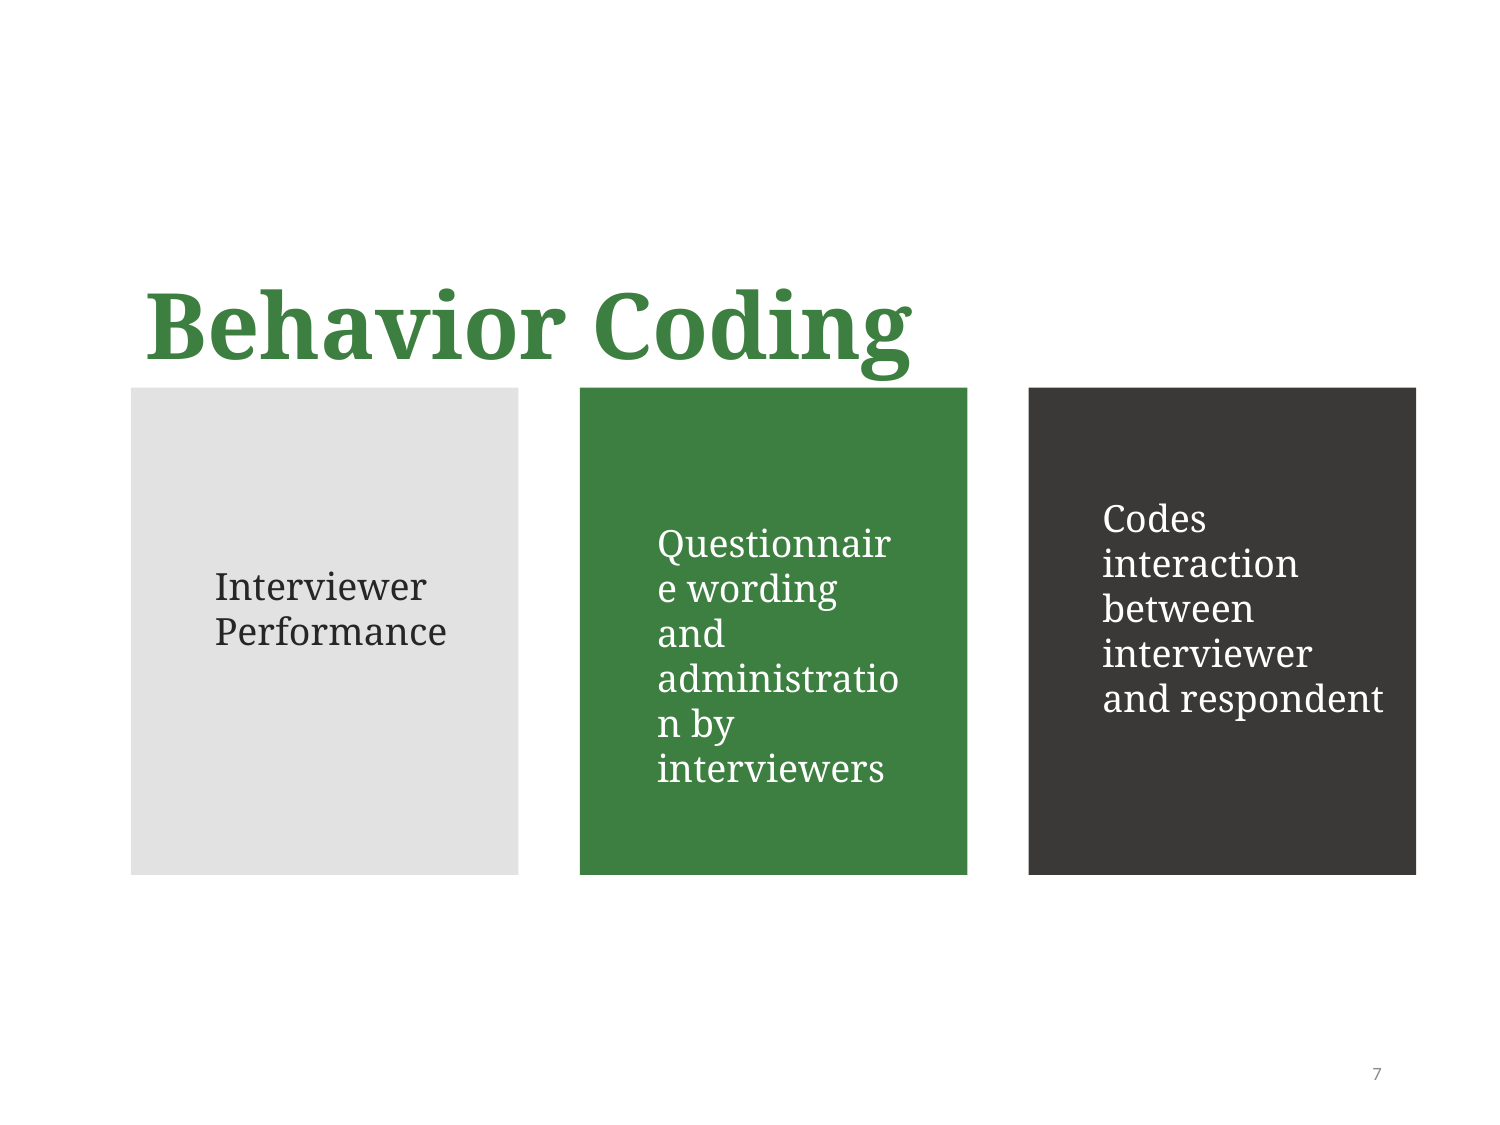

Behavior Coding

Codes interaction between interviewer and respondent
Questionnaire wording and administration by interviewers
Interviewer Performance

7